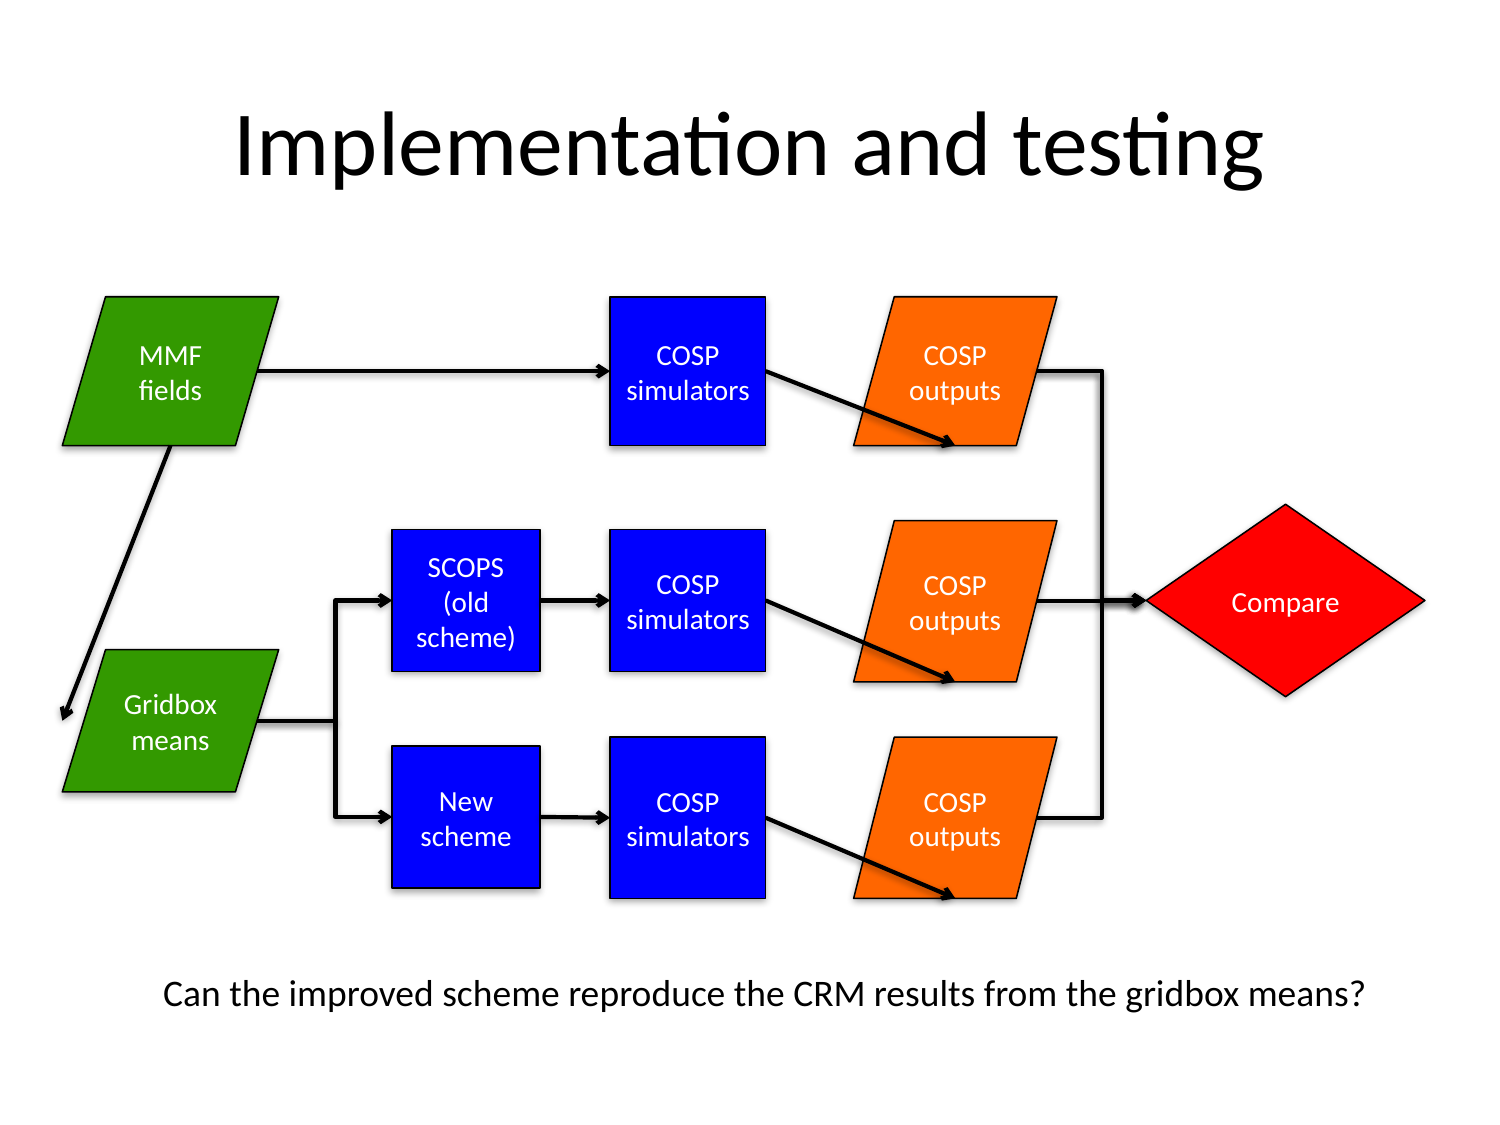

# Implementation and testing
MMF fields
COSP simulators
COSP outputs
Compare
COSP outputs
SCOPS
(old scheme)
COSP simulators
Gridbox means
COSP simulators
COSP outputs
New scheme
Can the improved scheme reproduce the CRM results from the gridbox means?